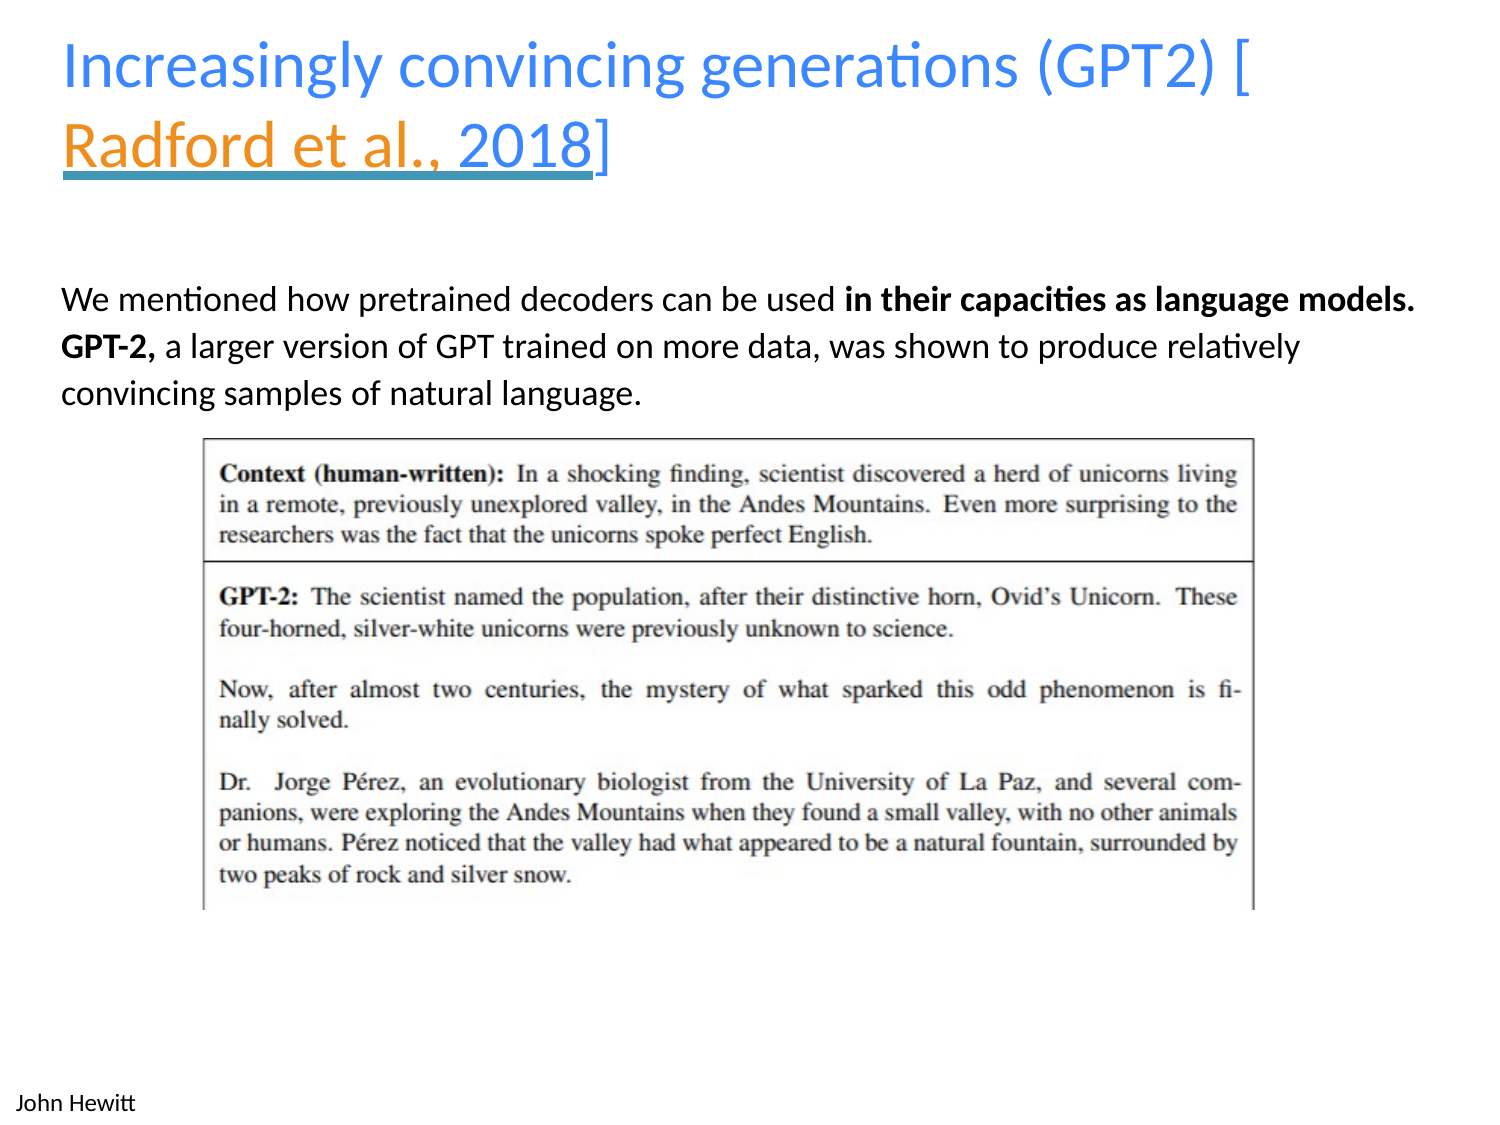

# Increasingly convincing generations (GPT2) [Radford et al., 2018]
We mentioned how pretrained decoders can be used in their capacities as language models.  GPT-2, a larger version of GPT trained on more data, was shown to produce relatively  convincing samples of natural language.

John Hewitt